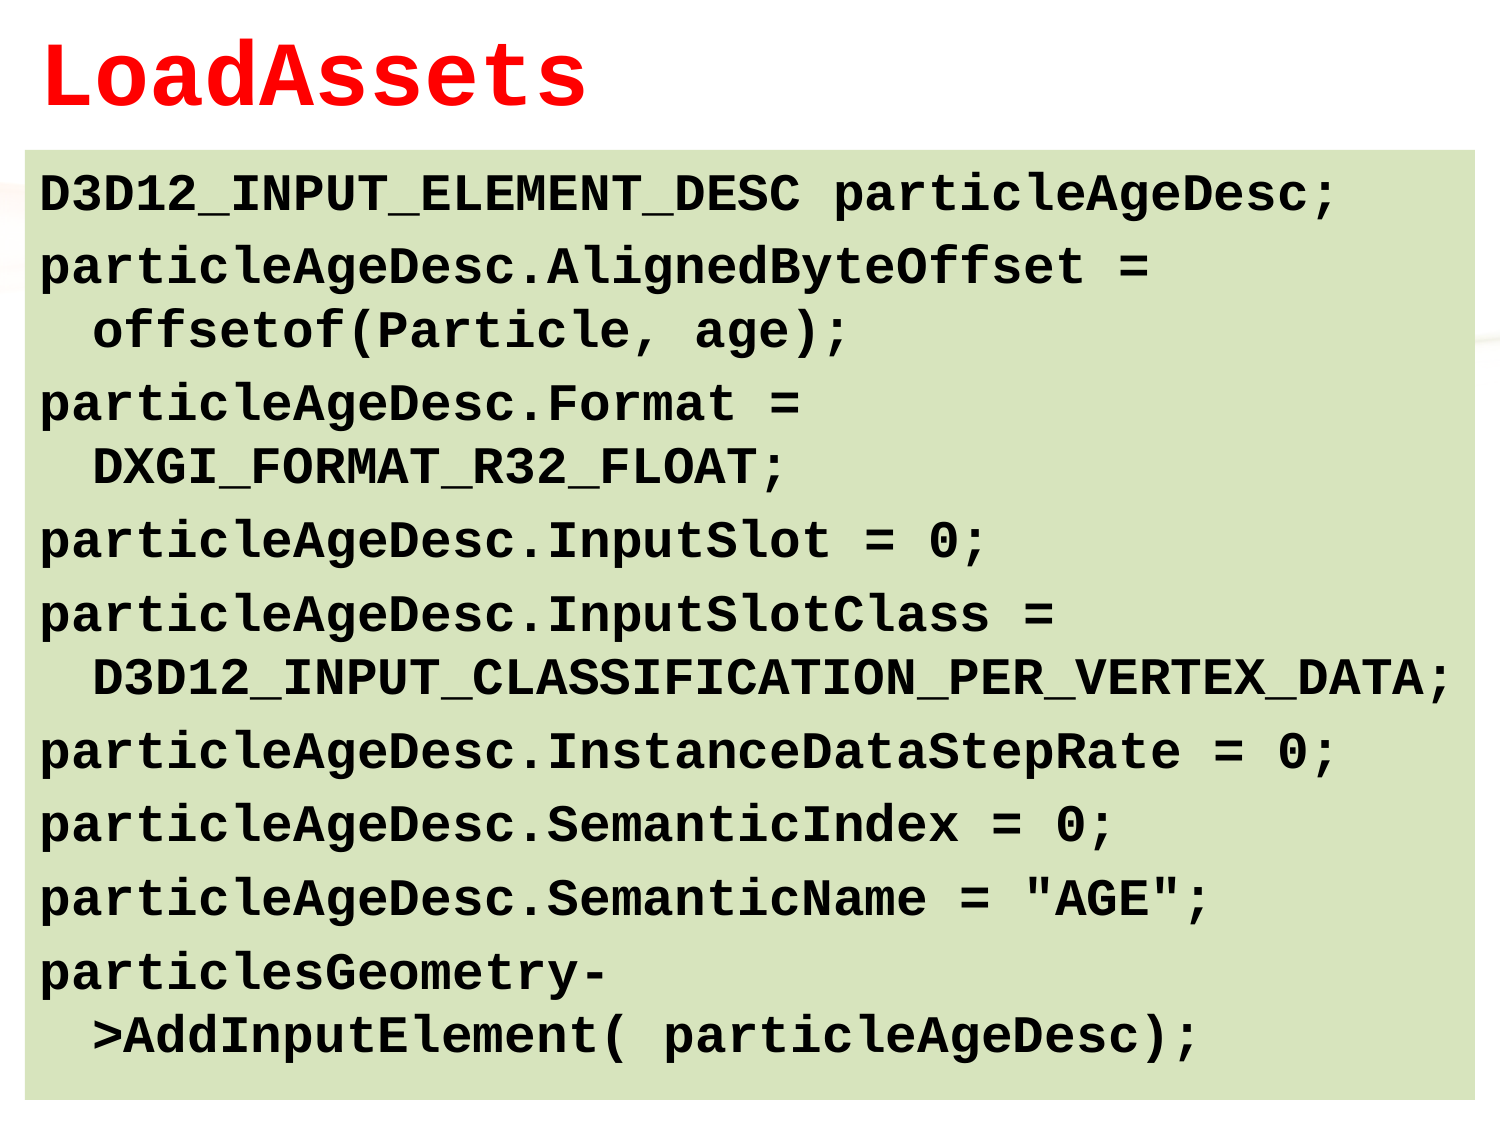

# LoadAssets
D3D12_INPUT_ELEMENT_DESC particleAgeDesc;
particleAgeDesc.AlignedByteOffset = offsetof(Particle, age);
particleAgeDesc.Format = DXGI_FORMAT_R32_FLOAT;
particleAgeDesc.InputSlot = 0;
particleAgeDesc.InputSlotClass = D3D12_INPUT_CLASSIFICATION_PER_VERTEX_DATA;
particleAgeDesc.InstanceDataStepRate = 0;
particleAgeDesc.SemanticIndex = 0;
particleAgeDesc.SemanticName = "AGE";
particlesGeometry->AddInputElement( particleAgeDesc);